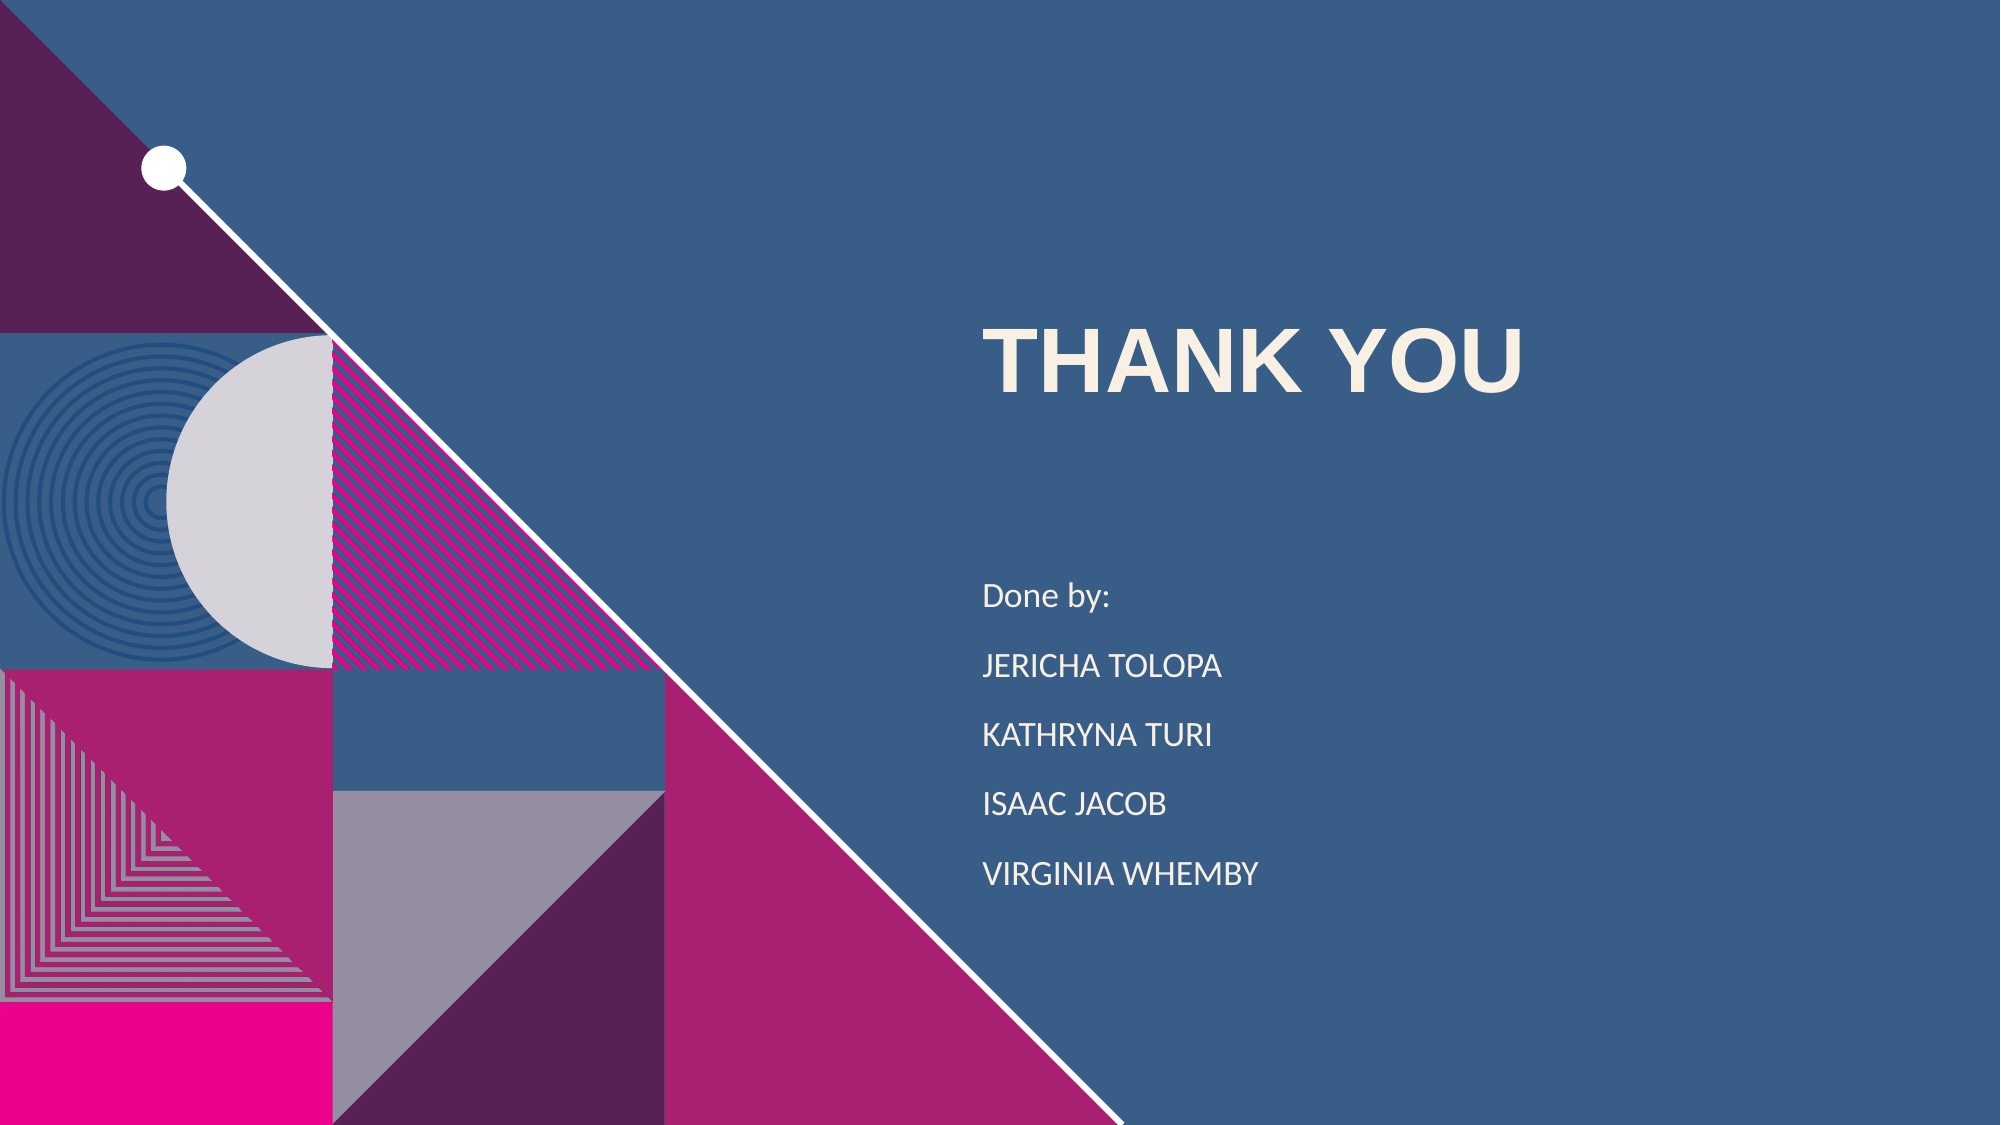

# THANK YOU
Done by:
JERICHA TOLOPA
KATHRYNA TURI
ISAAC JACOB
VIRGINIA WHEMBY